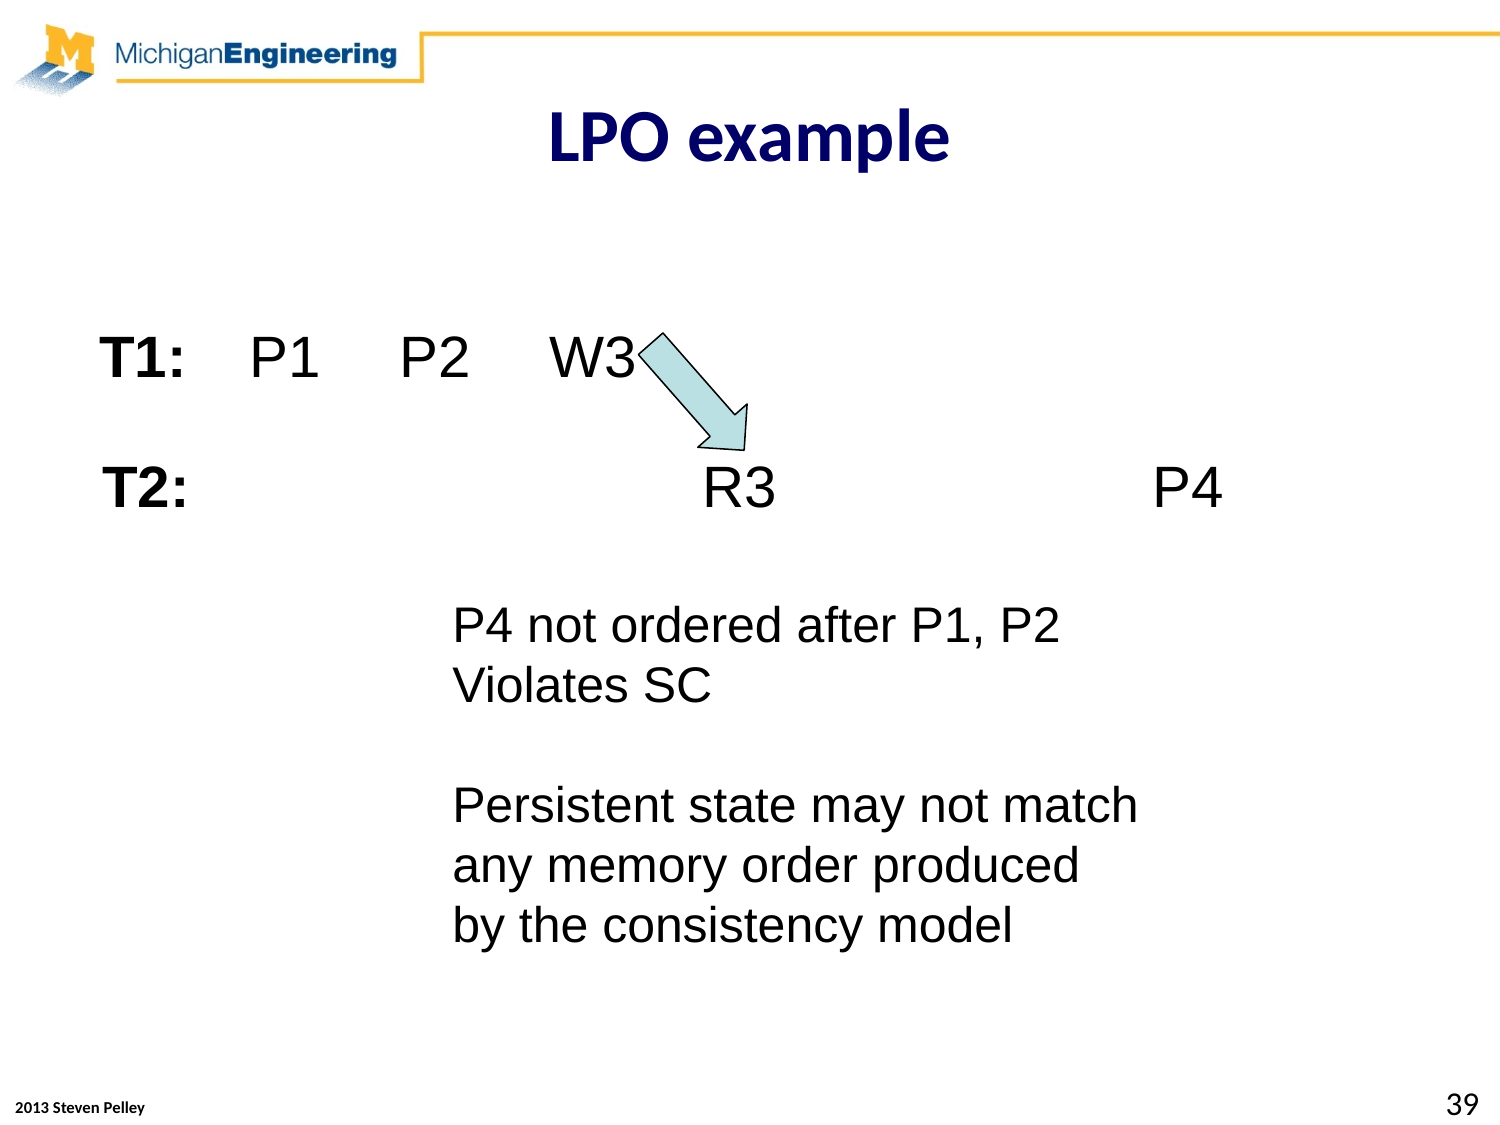

# LPO example
T1:	P1	P2	W3

T2:				R3	barrier	P4
P4 not ordered after P1, P2
Violates SC

Persistent state may not match
any memory order produced
by the consistency model
39